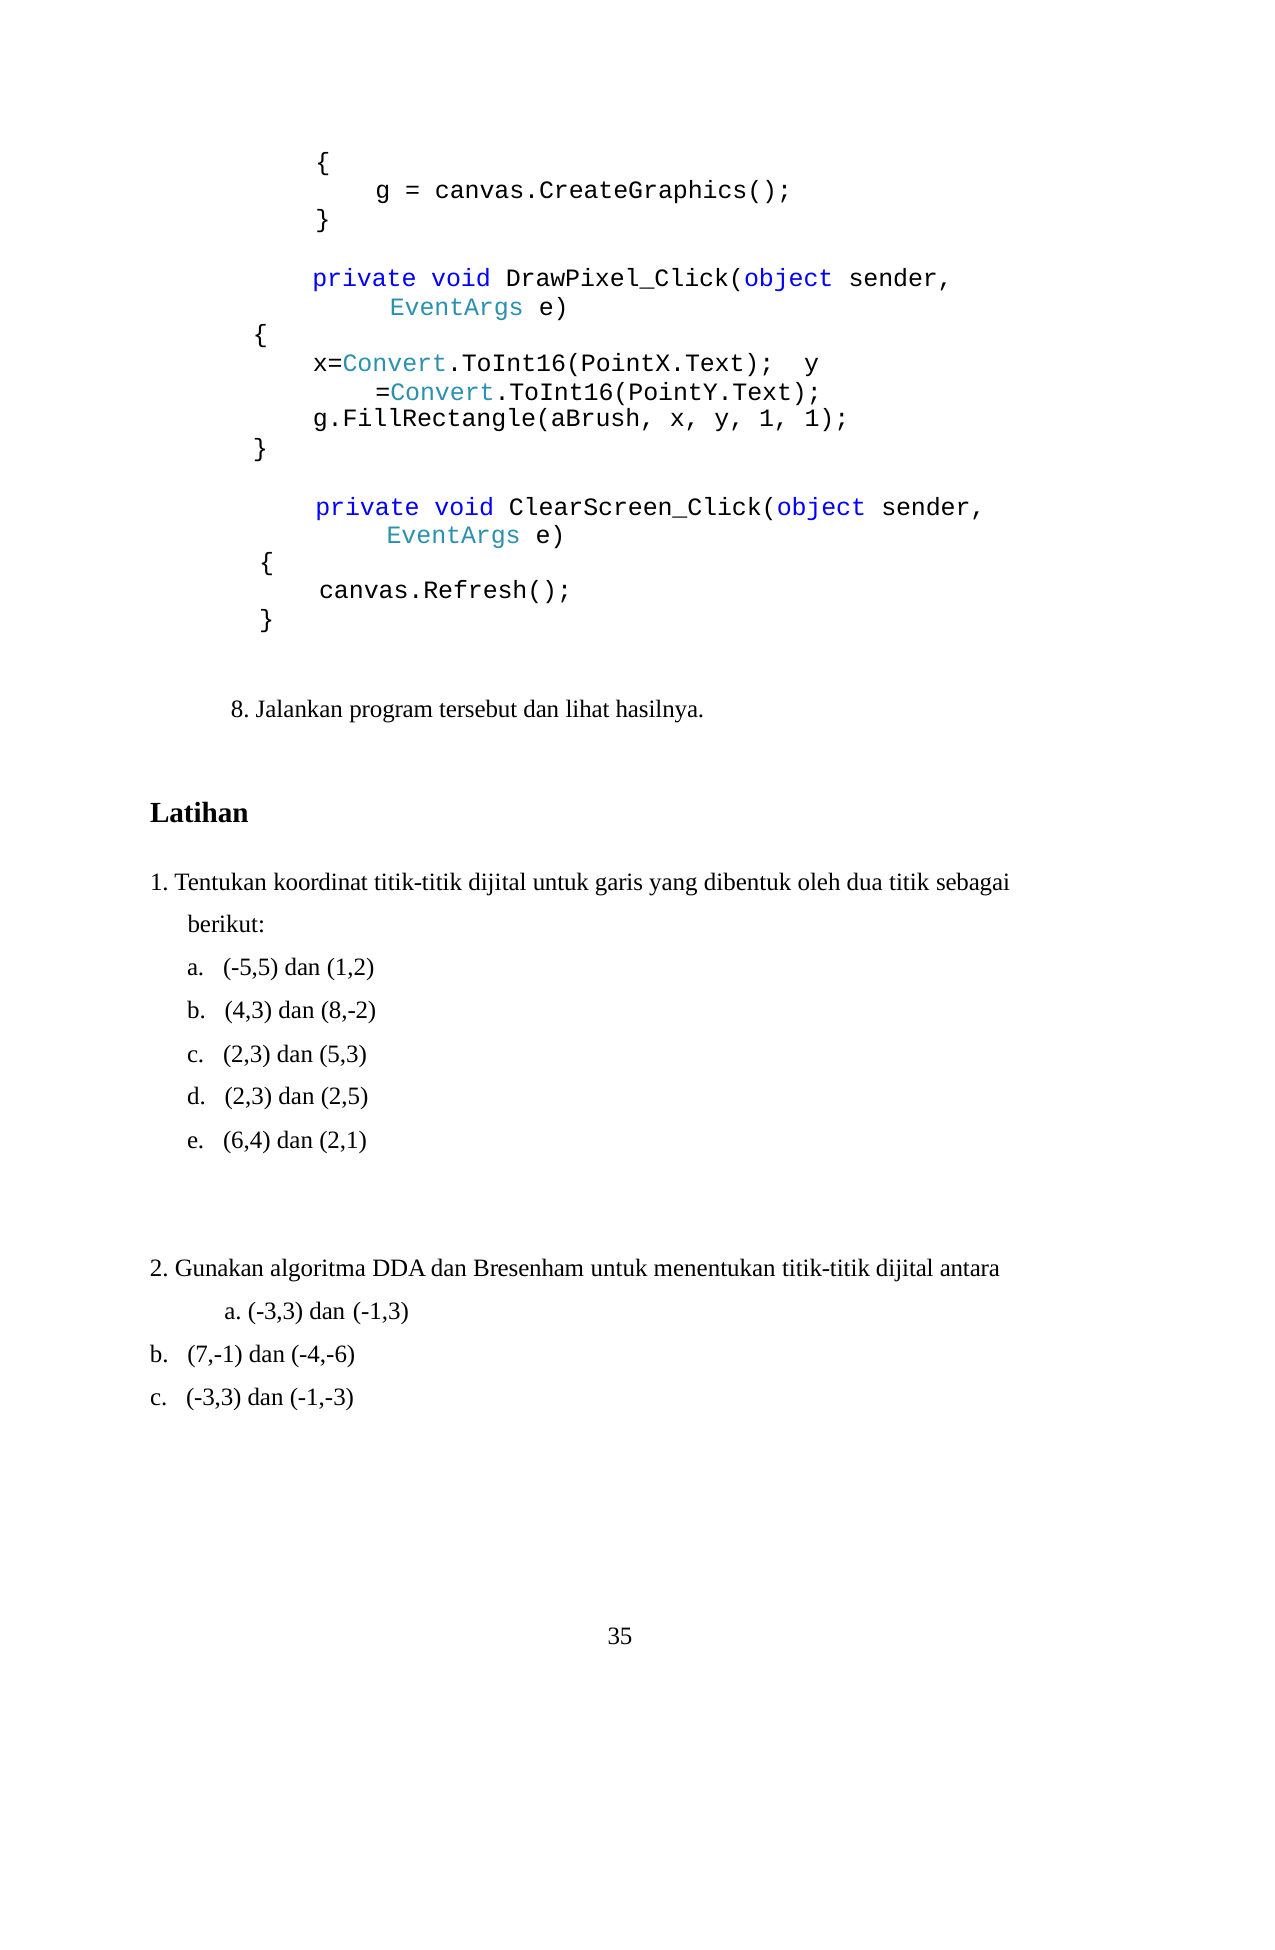

{
g = canvas.CreateGraphics();
}

private void DrawPixel_Click(object sender,  EventArgs e)
{
x=Convert.ToInt16(PointX.Text);  y =Convert.ToInt16(PointY.Text);
g.FillRectangle(aBrush, x, y, 1, 1);
}

private void ClearScreen_Click(object sender,  EventArgs e)
{
canvas.Refresh();
}

8. Jalankan program tersebut dan lihat hasilnya.
Latihan
1. Tentukan koordinat titik-titik dijital untuk garis yang dibentuk oleh dua titik sebagai  berikut:
a.   (-5,5) dan (1,2)
b.   (4,3) dan (8,-2)
c.   (2,3) dan (5,3)
d.   (2,3) dan (2,5)
e.   (6,4) dan (2,1)
2. Gunakan algoritma DDA dan Bresenham untuk menentukan titik-titik dijital antara  a. (-3,3) dan (-1,3)
b.   (7,-1) dan (-4,-6)
c.   (-3,3) dan (-1,-3)
35